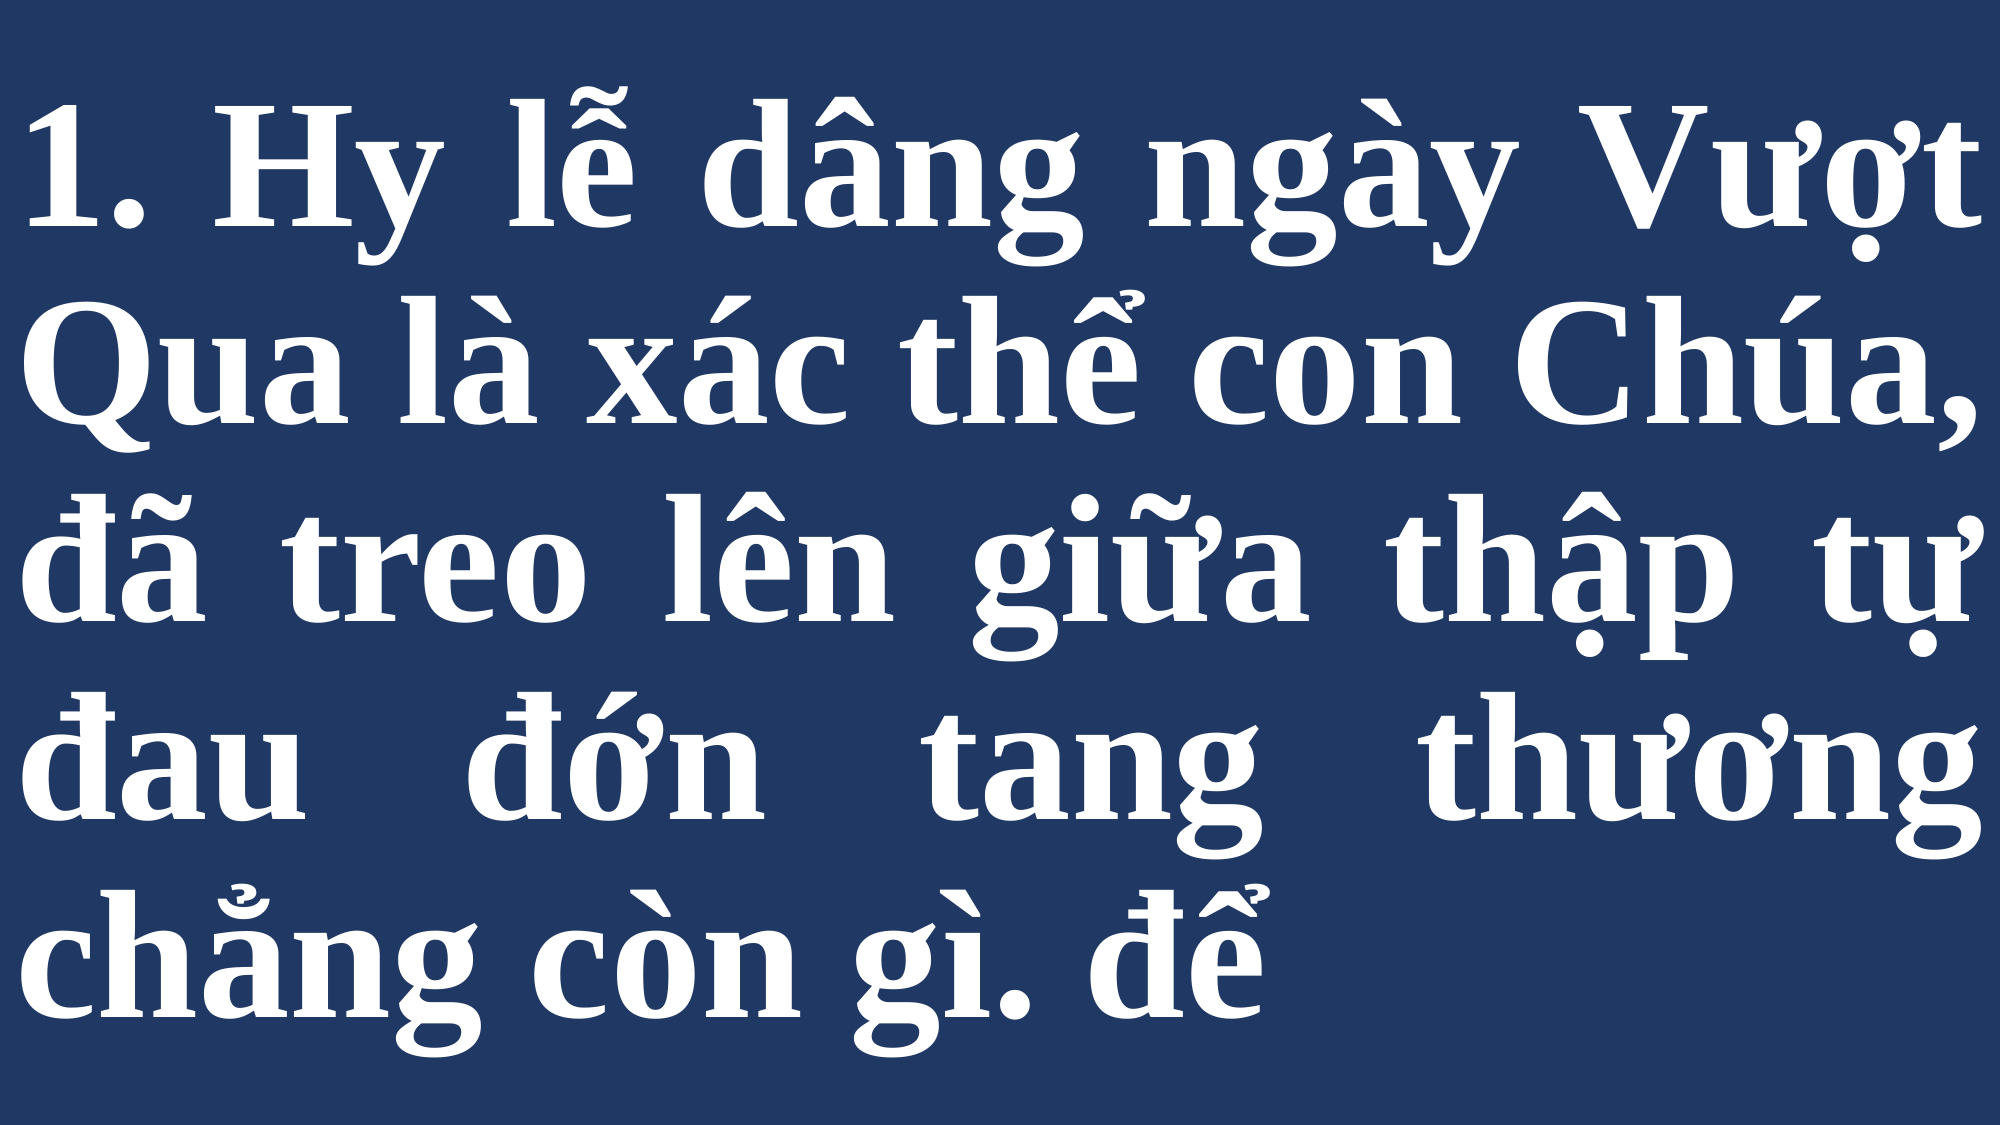

# 1. Hy lễ dâng ngày Vượt Qua là xác thể con Chúa, đã treo lên giữa thập tự đau đớn tang thương chẳng còn gì. để